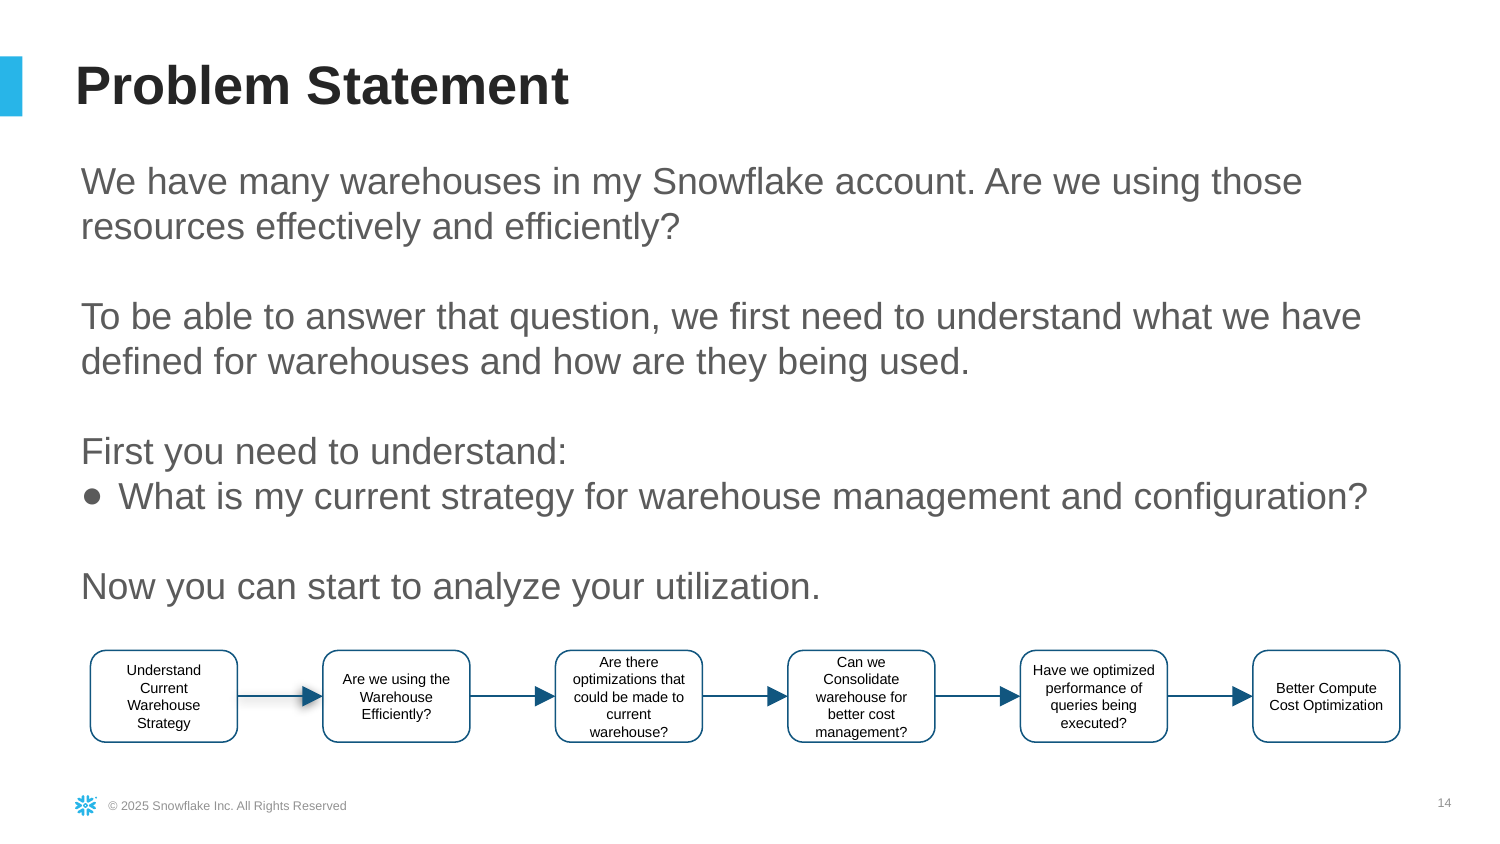

# Problem Statement
We have many warehouses in my Snowflake account. Are we using those resources effectively and efficiently?

To be able to answer that question, we first need to understand what we have defined for warehouses and how are they being used.

First you need to understand:
What is my current strategy for warehouse management and configuration?

Now you can start to analyze your utilization.
Understand Current Warehouse Strategy
Are we using the Warehouse Efficiently?
Are there optimizations that could be made to current warehouse?
Can we Consolidate warehouse for better cost management?
Have we optimized performance of queries being executed?
Better Compute Cost Optimization